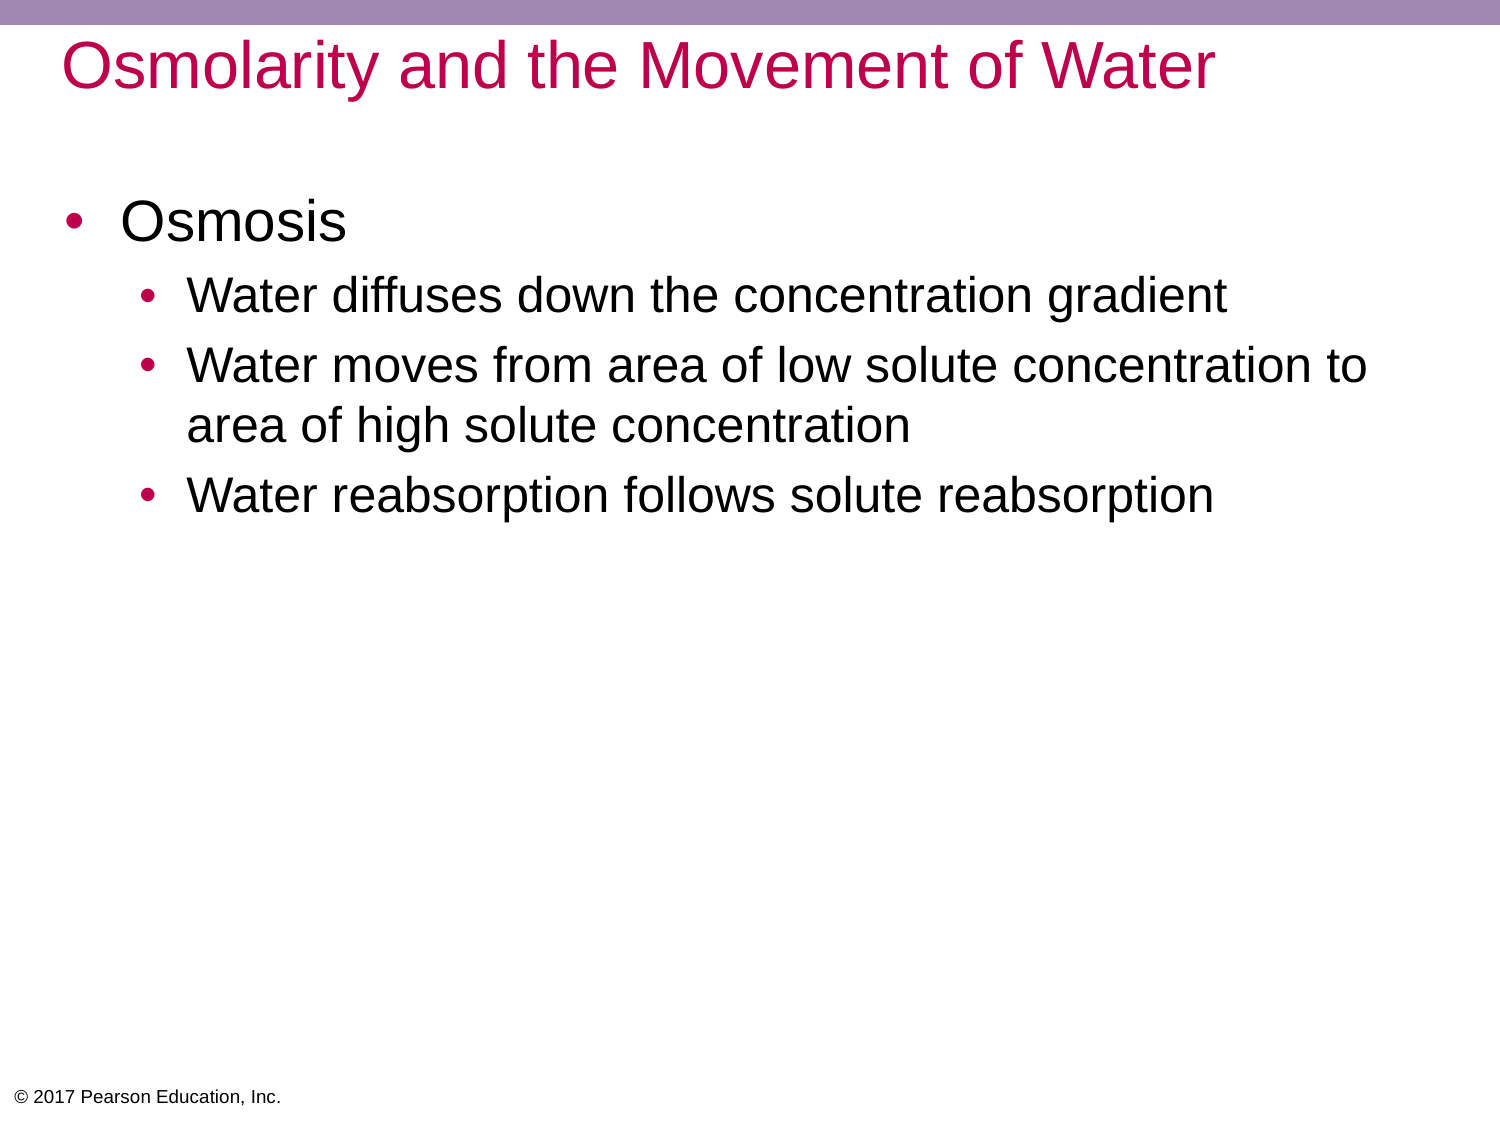

# Osmolarity and the Movement of Water
Osmosis
Water diffuses down the concentration gradient
Water moves from area of low solute concentration to area of high solute concentration
Water reabsorption follows solute reabsorption